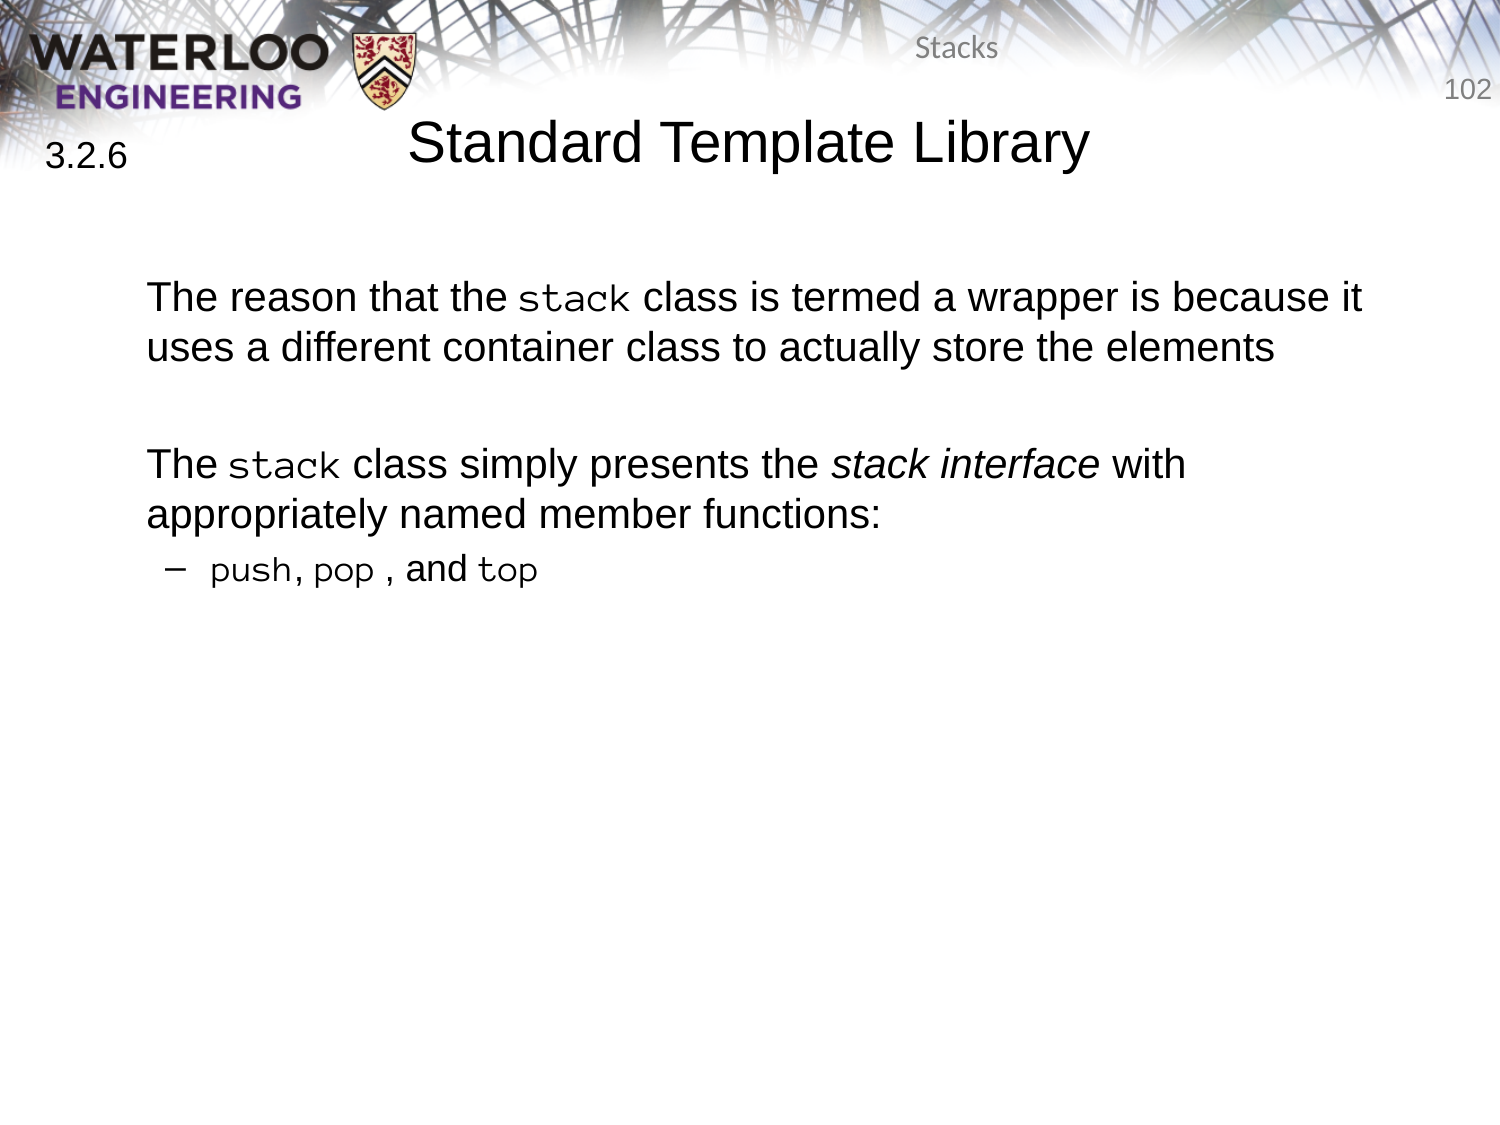

# Standard Template Library
3.2.6
	The reason that the stack class is termed a wrapper is because it uses a different container class to actually store the elements

	The stack class simply presents the stack interface with appropriately named member functions:
push, pop , and top